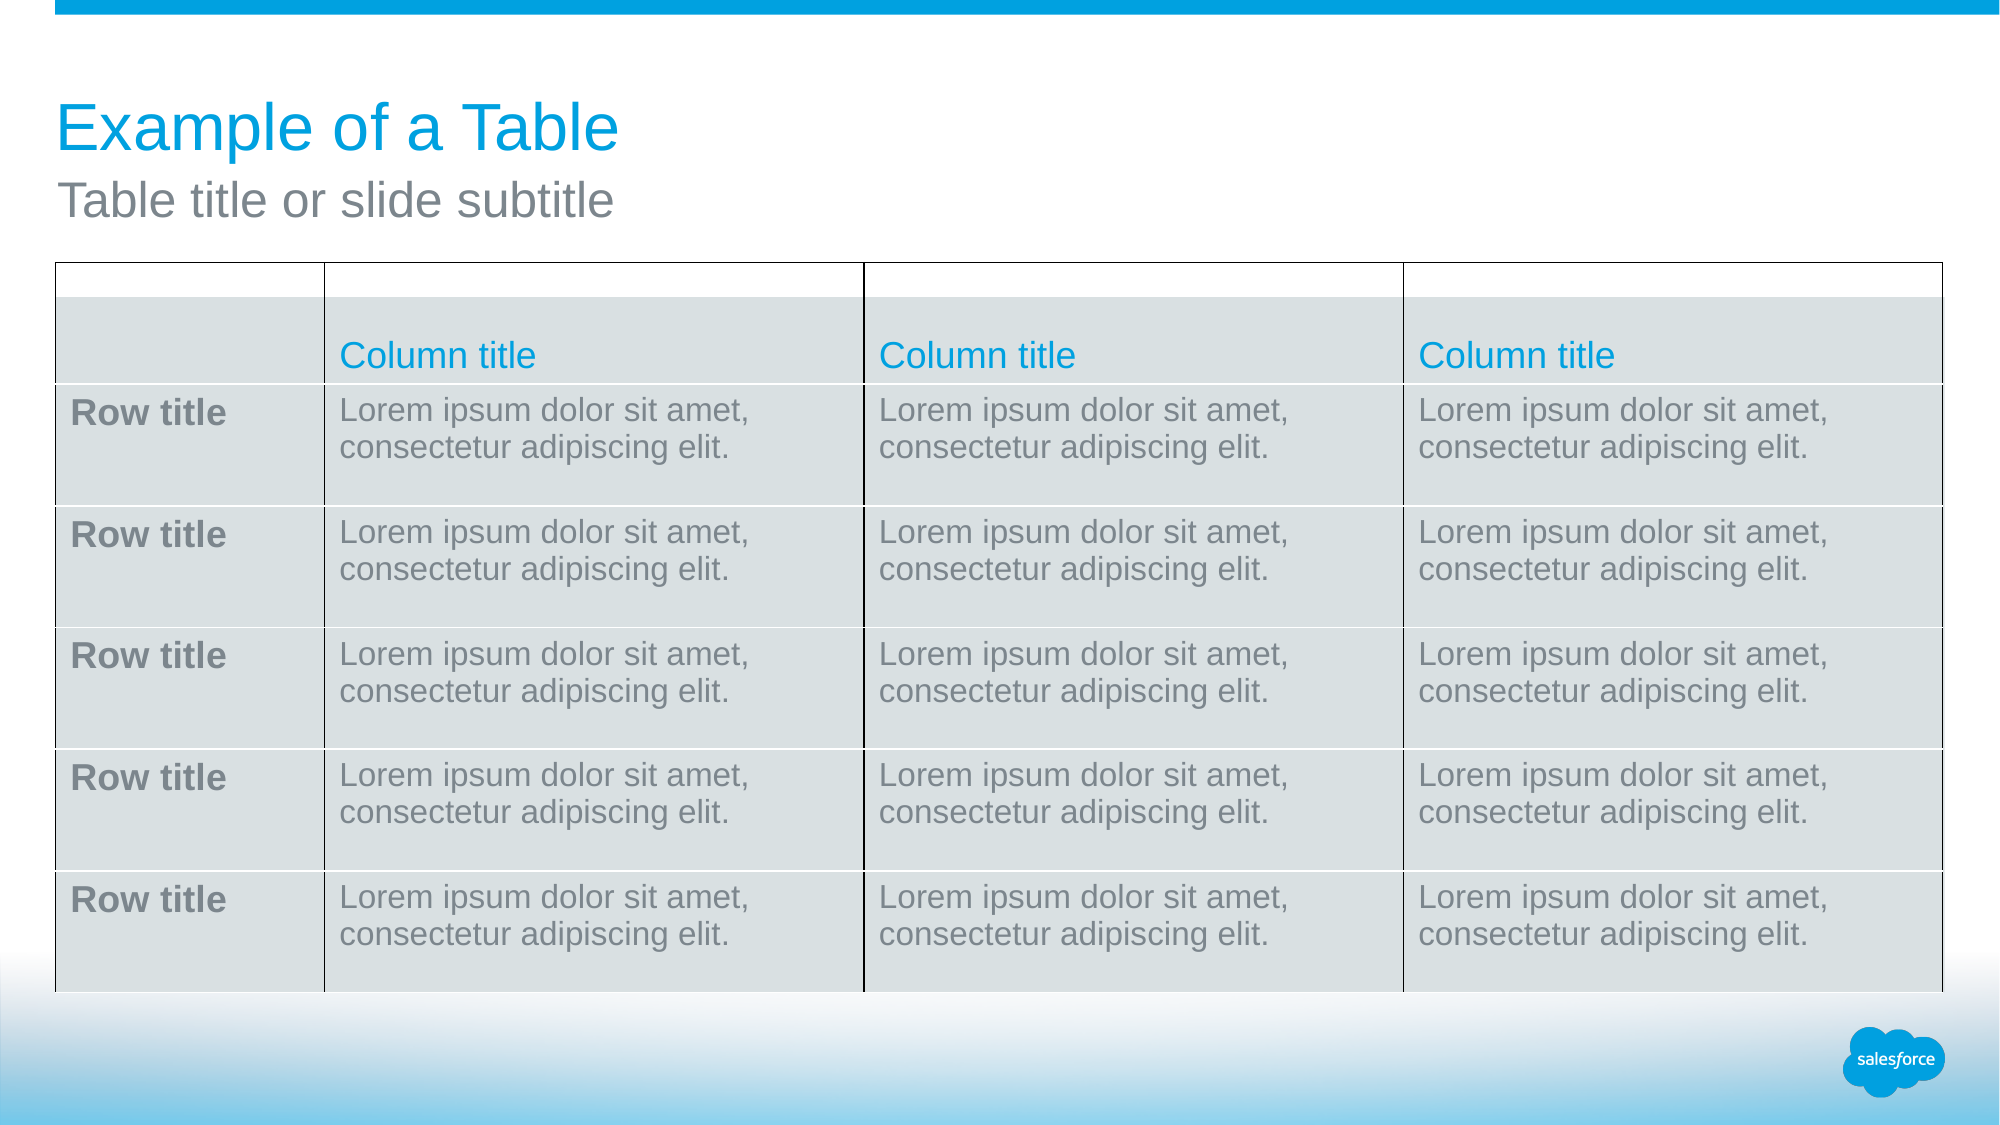

# Example of a Table
Table title or slide subtitle
|  | Column title | Column title | Column title |
| --- | --- | --- | --- |
| Row title | Lorem ipsum dolor sit amet, consectetur adipiscing elit. | Lorem ipsum dolor sit amet, consectetur adipiscing elit. | Lorem ipsum dolor sit amet, consectetur adipiscing elit. |
| Row title | Lorem ipsum dolor sit amet, consectetur adipiscing elit. | Lorem ipsum dolor sit amet, consectetur adipiscing elit. | Lorem ipsum dolor sit amet, consectetur adipiscing elit. |
| Row title | Lorem ipsum dolor sit amet, consectetur adipiscing elit. | Lorem ipsum dolor sit amet, consectetur adipiscing elit. | Lorem ipsum dolor sit amet, consectetur adipiscing elit. |
| Row title | Lorem ipsum dolor sit amet, consectetur adipiscing elit. | Lorem ipsum dolor sit amet, consectetur adipiscing elit. | Lorem ipsum dolor sit amet, consectetur adipiscing elit. |
| Row title | Lorem ipsum dolor sit amet, consectetur adipiscing elit. | Lorem ipsum dolor sit amet, consectetur adipiscing elit. | Lorem ipsum dolor sit amet, consectetur adipiscing elit. |